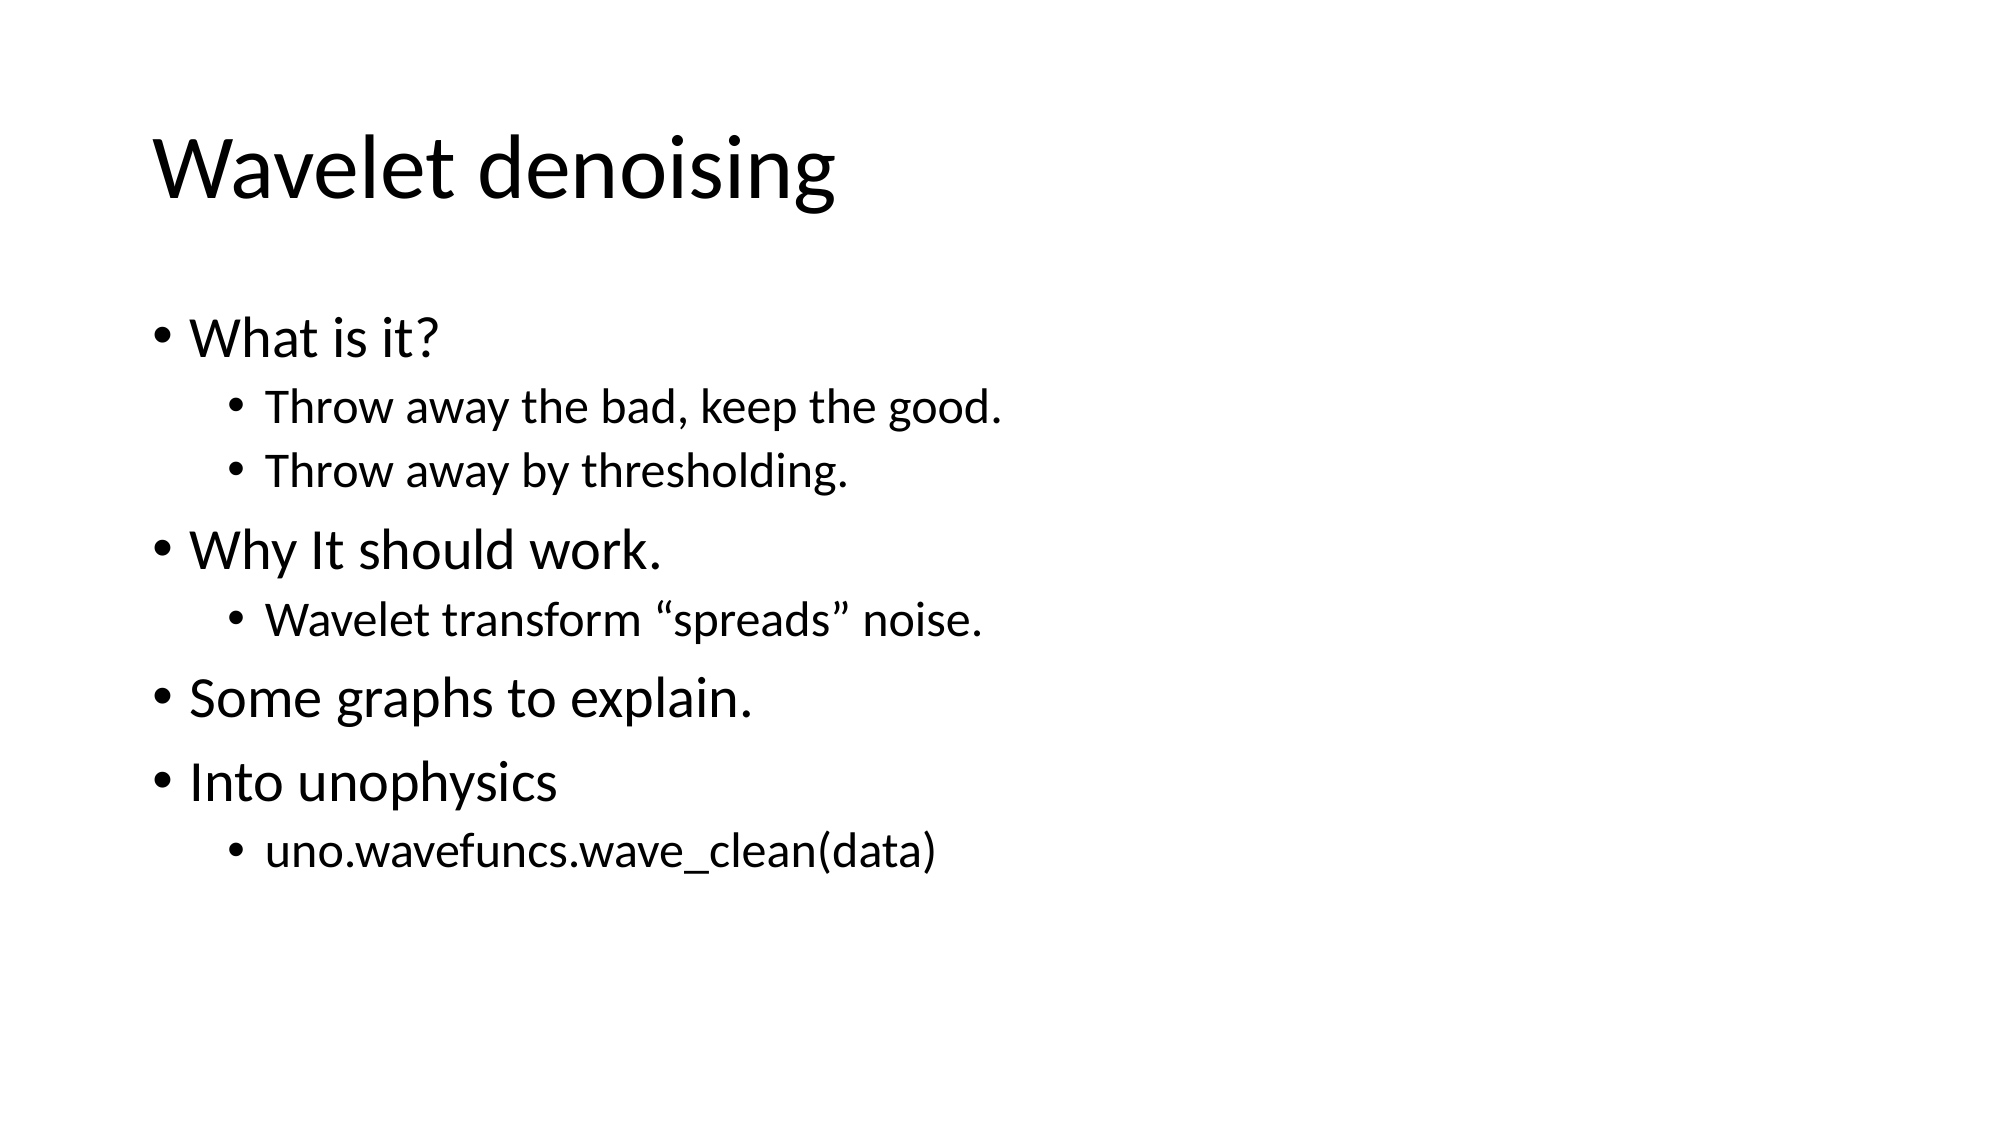

# Wavelet denoising
What is it?
Throw away the bad, keep the good.
Throw away by thresholding.
Why It should work.
Wavelet transform “spreads” noise.
Some graphs to explain.
Into unophysics
uno.wavefuncs.wave_clean(data)